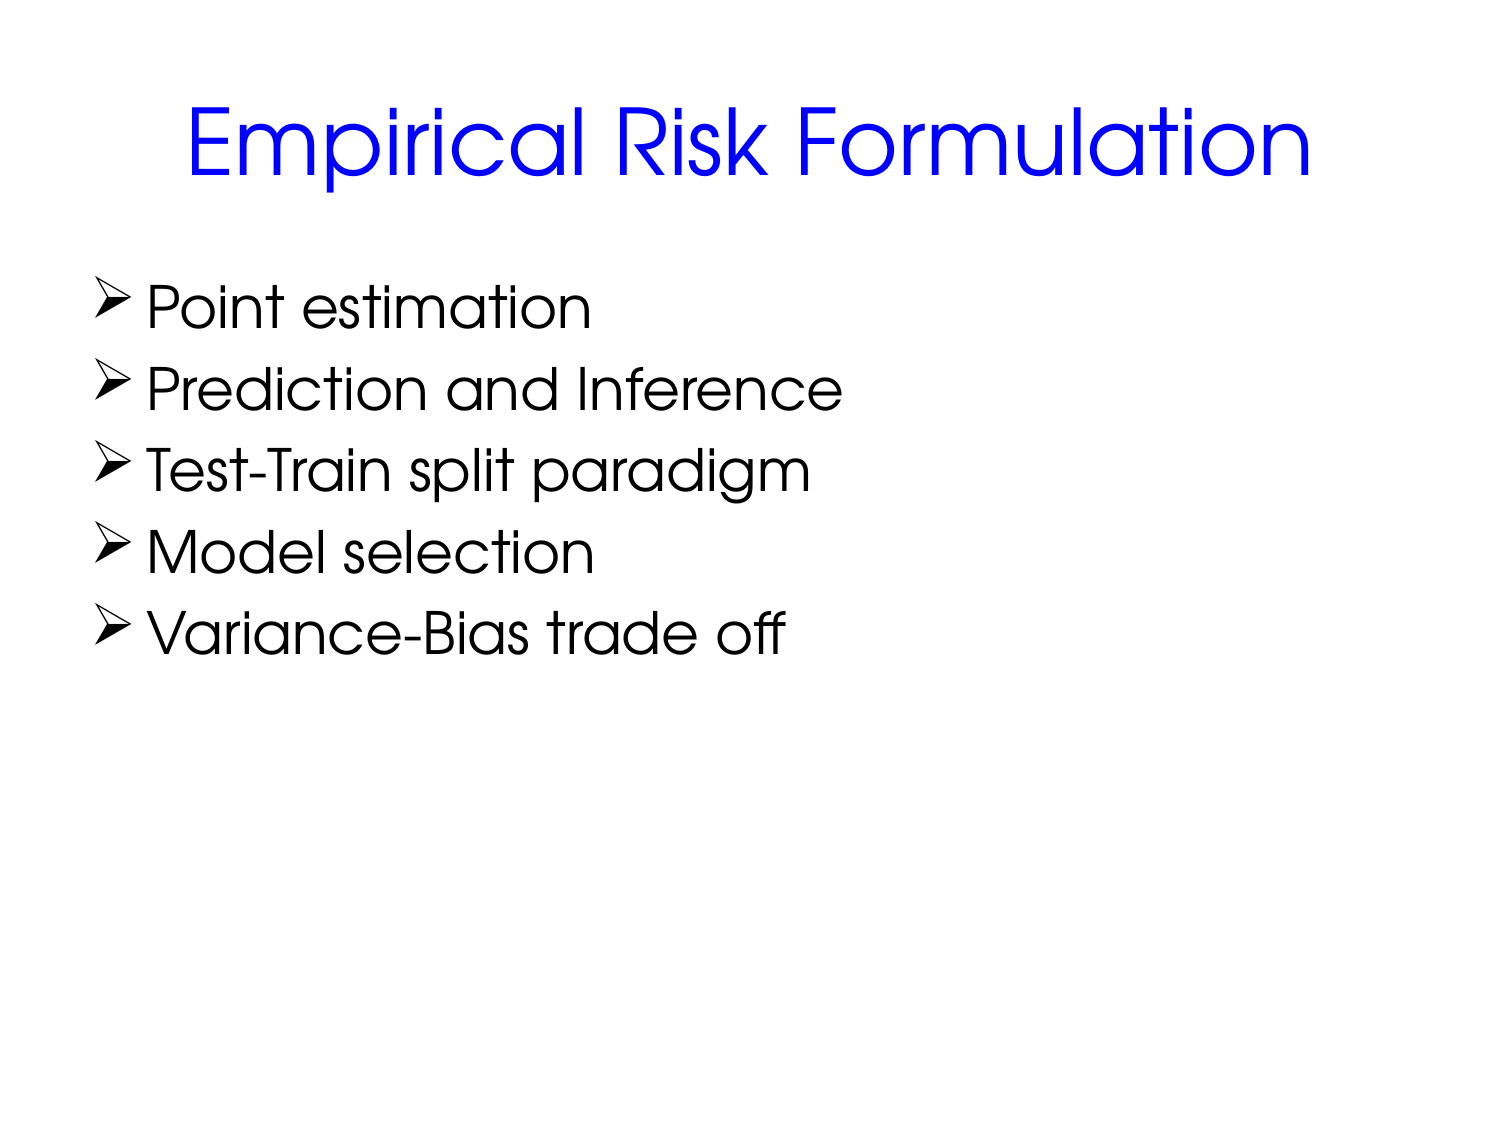

# Empirical Risk Formulation
Point estimation
Prediction and Inference
Test-Train split paradigm
Model selection
Variance-Bias trade off